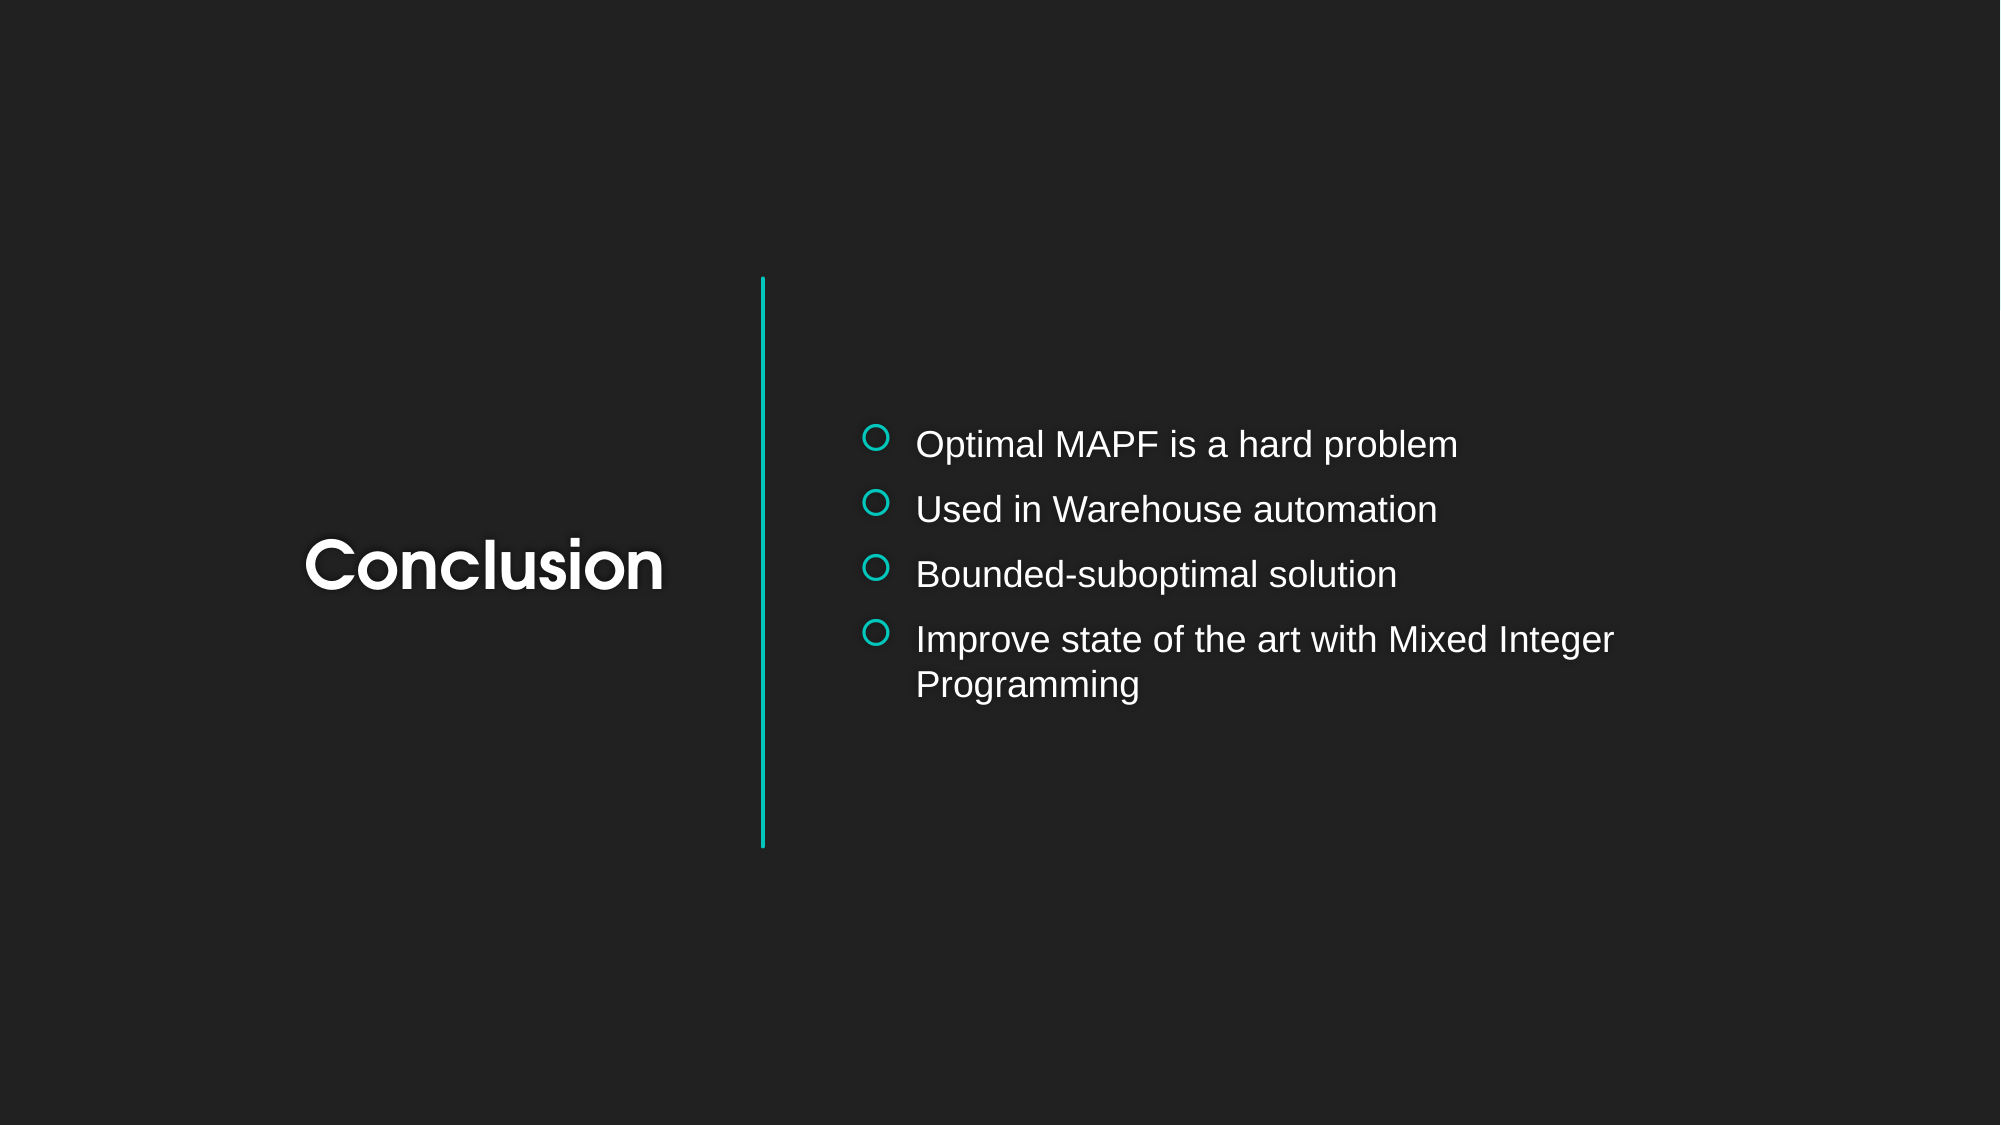

Optimal MAPF is a hard problem
Used in Warehouse automation
Bounded-suboptimal solution
Improve state of the art with Mixed Integer Programming
# Conclusion